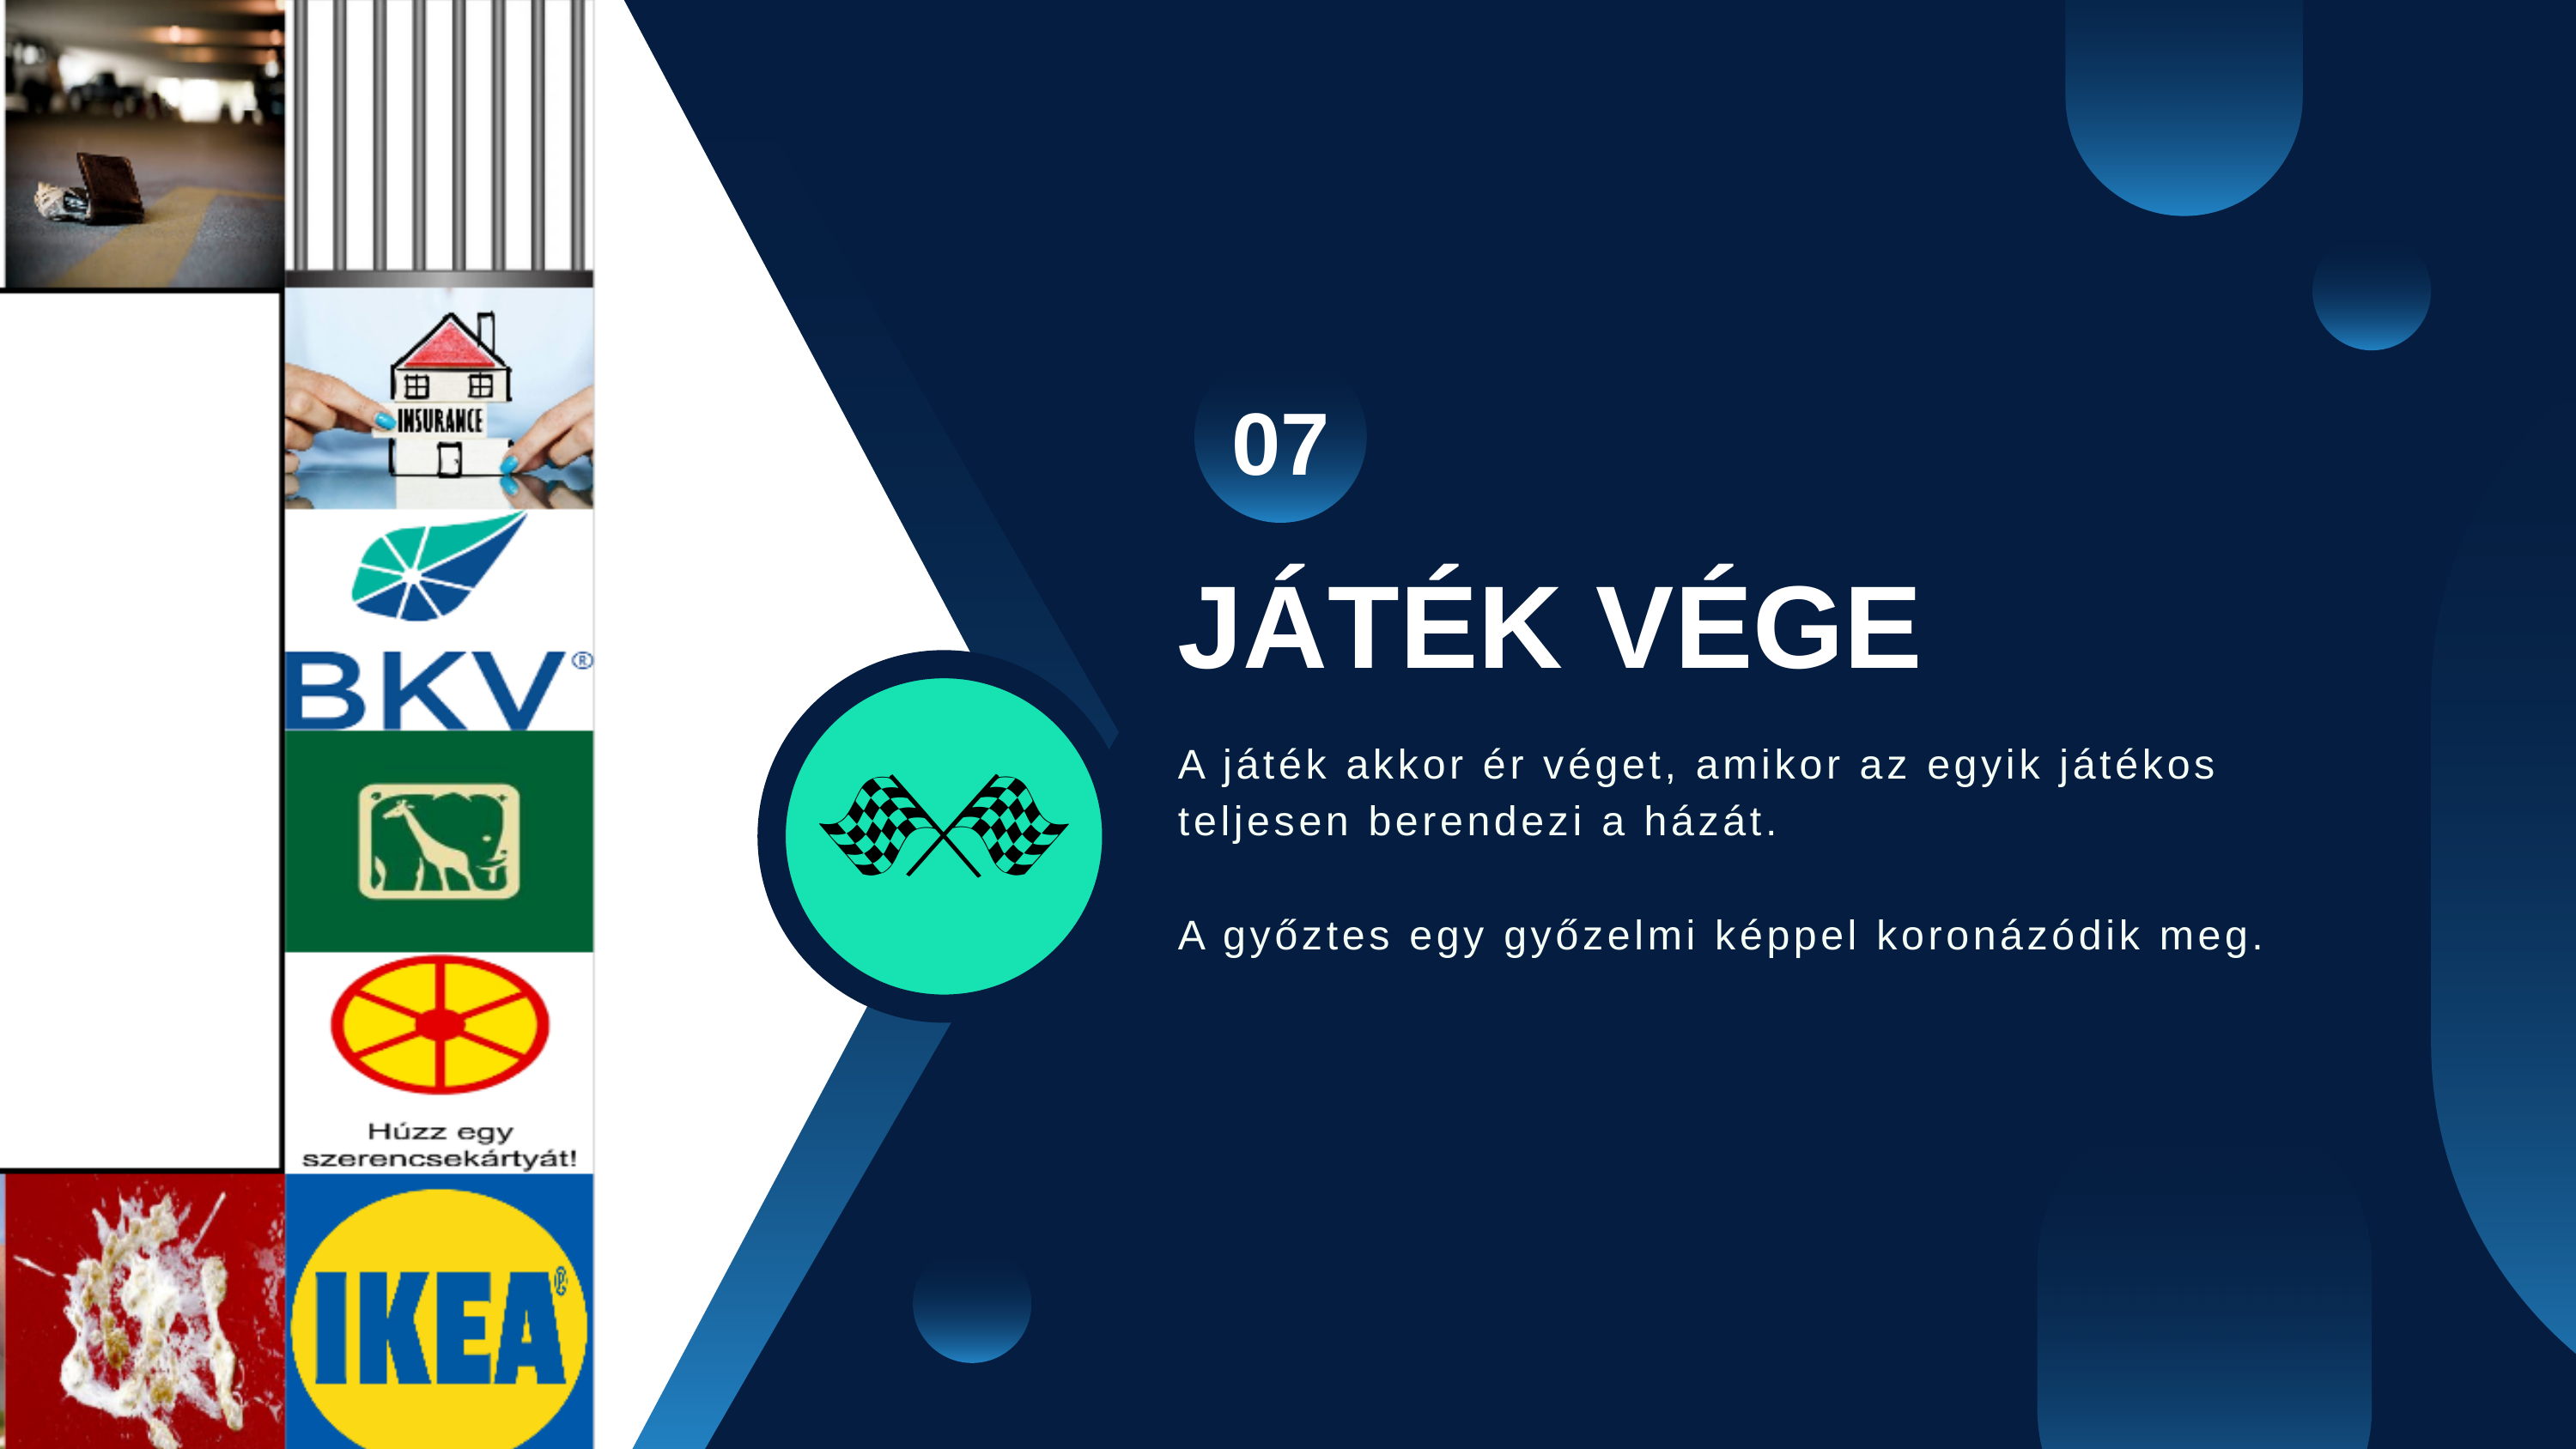

07
JÁTÉK VÉGE

A játék akkor ér véget, amikor az egyik játékos teljesen berendezi a házát.

A győztes egy győzelmi képpel koronázódik meg.